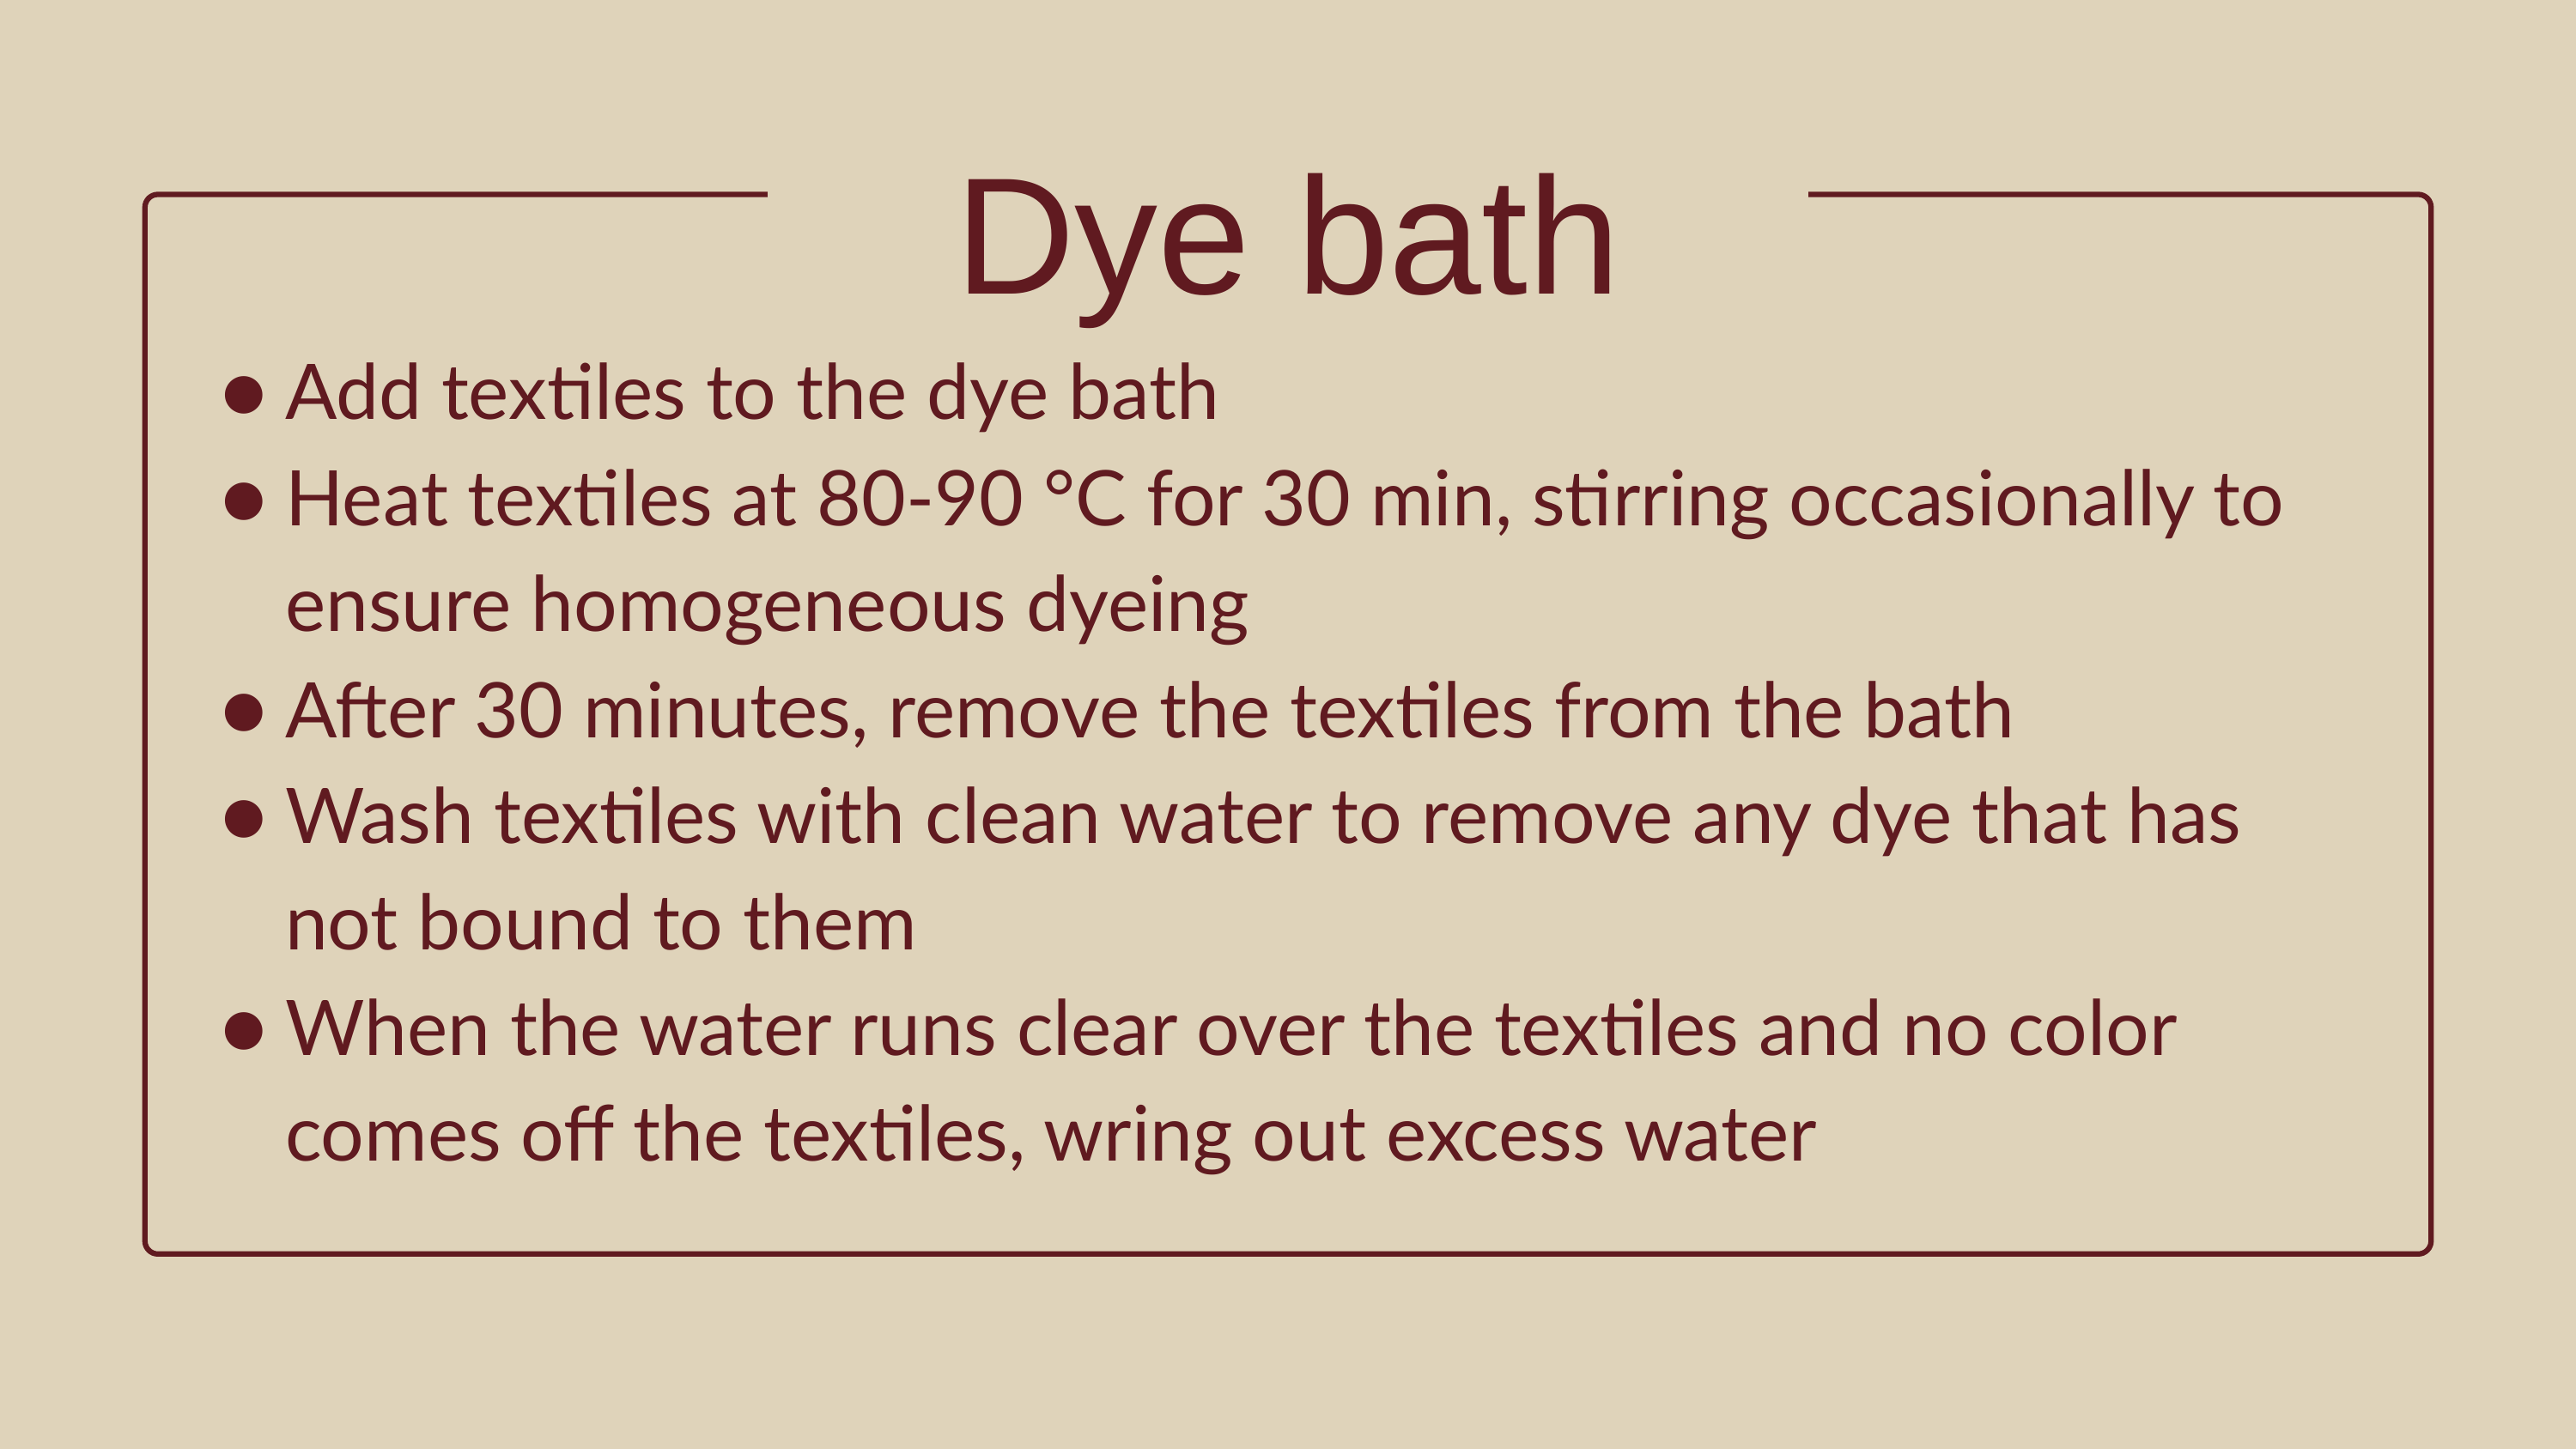

Dye bath

Add textiles to the dye bath
Heat textiles at 80-90 °C for 30 min, stirring occasionally to ensure homogeneous dyeing
After 30 minutes, remove the textiles from the bath
Wash textiles with clean water to remove any dye that has not bound to them
When the water runs clear over the textiles and no color comes off the textiles, wring out excess water